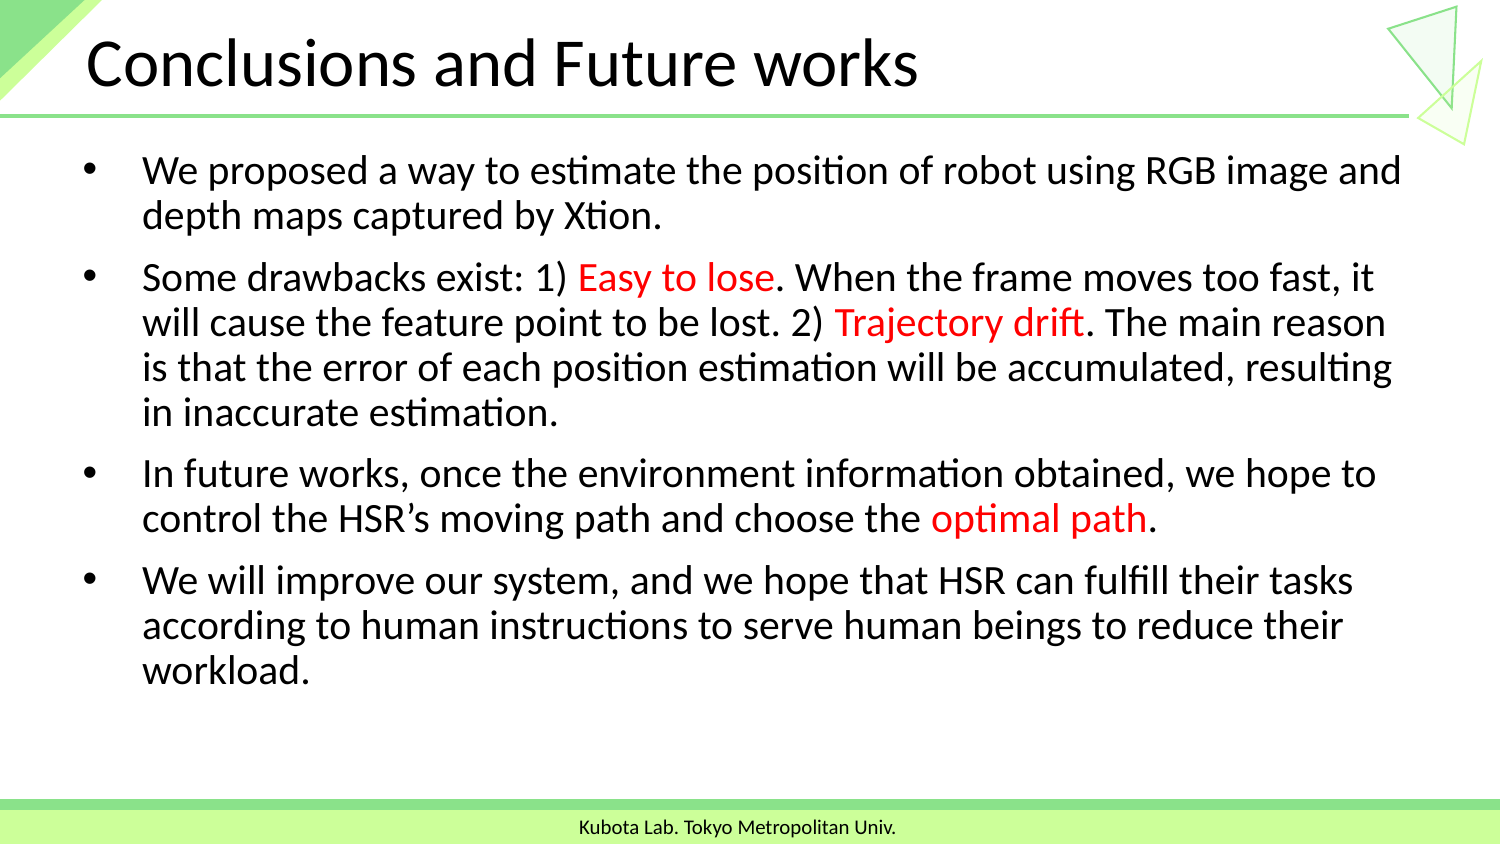

# Conclusions and Future works
We proposed a way to estimate the position of robot using RGB image and depth maps captured by Xtion.
Some drawbacks exist: 1) Easy to lose. When the frame moves too fast, it will cause the feature point to be lost. 2) Trajectory drift. The main reason is that the error of each position estimation will be accumulated, resulting in inaccurate estimation.
In future works, once the environment information obtained, we hope to control the HSR’s moving path and choose the optimal path.
We will improve our system, and we hope that HSR can fulfill their tasks according to human instructions to serve human beings to reduce their workload.